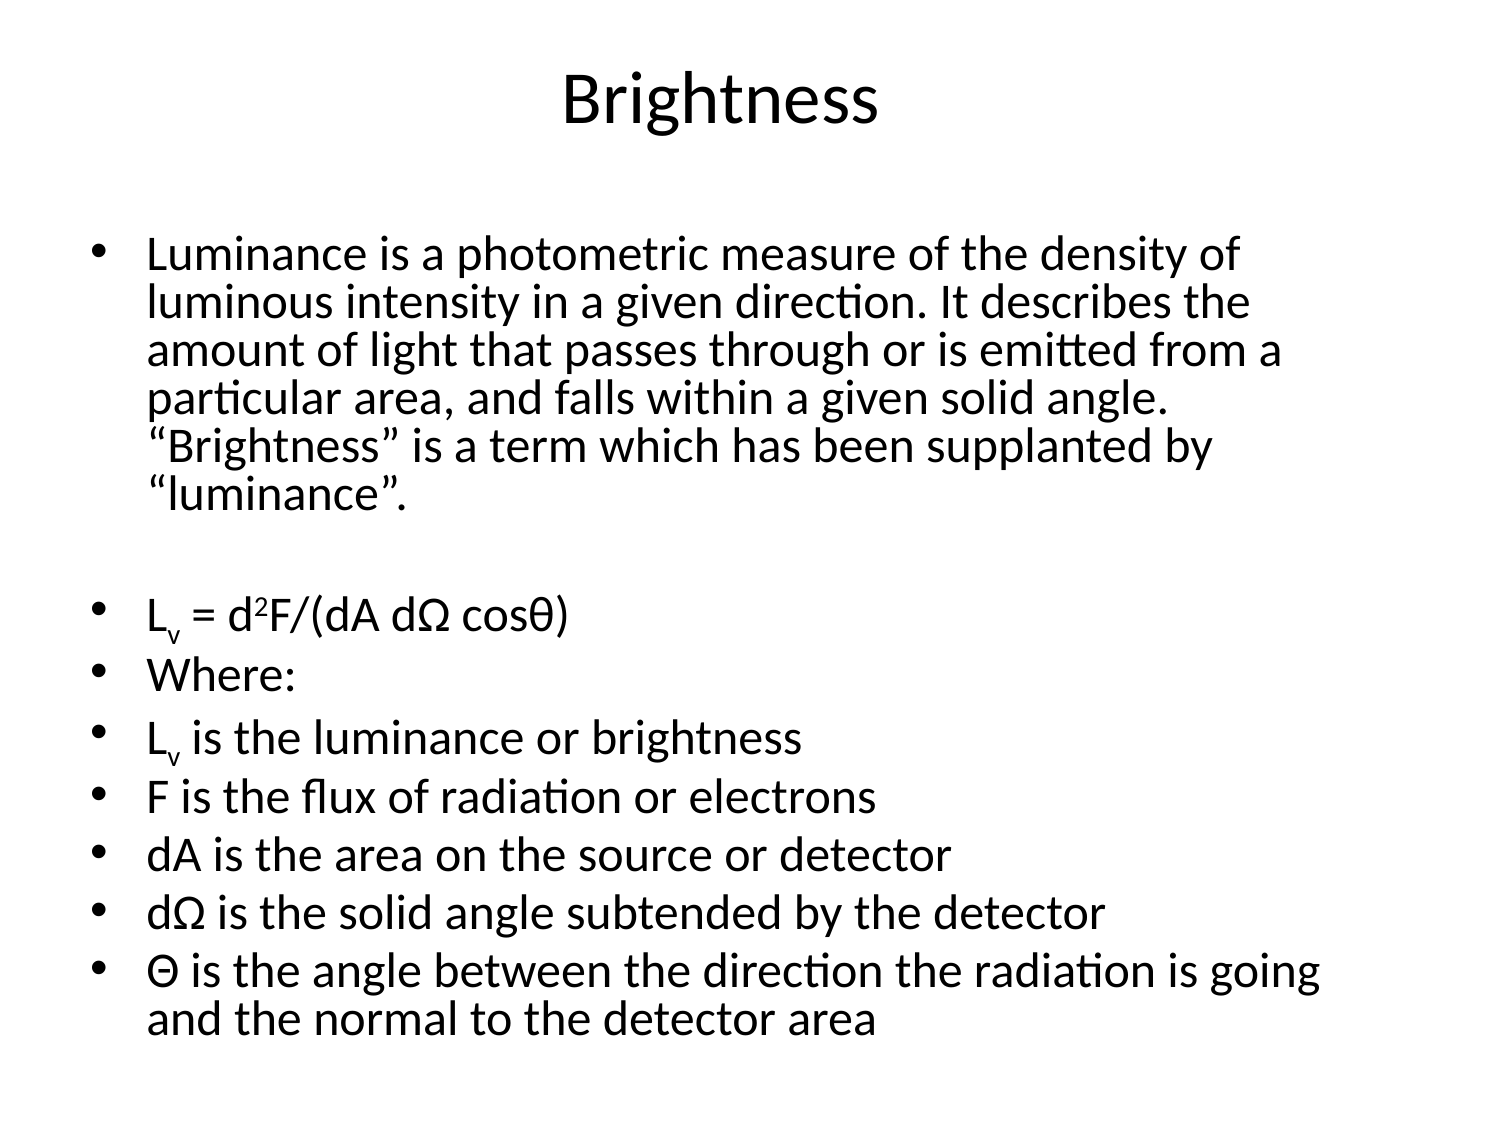

# Brightness
Luminance is a photometric measure of the density of luminous intensity in a given direction. It describes the amount of light that passes through or is emitted from a particular area, and falls within a given solid angle.  “Brightness” is a term which has been supplanted by “luminance”.

Lv = d2F/(dA dΩ cosθ)
Where:
Lv is the luminance or brightness
F is the flux of radiation or electrons
dA is the area on the source or detector
dΩ is the solid angle subtended by the detector
Θ is the angle between the direction the radiation is going and the normal to the detector area